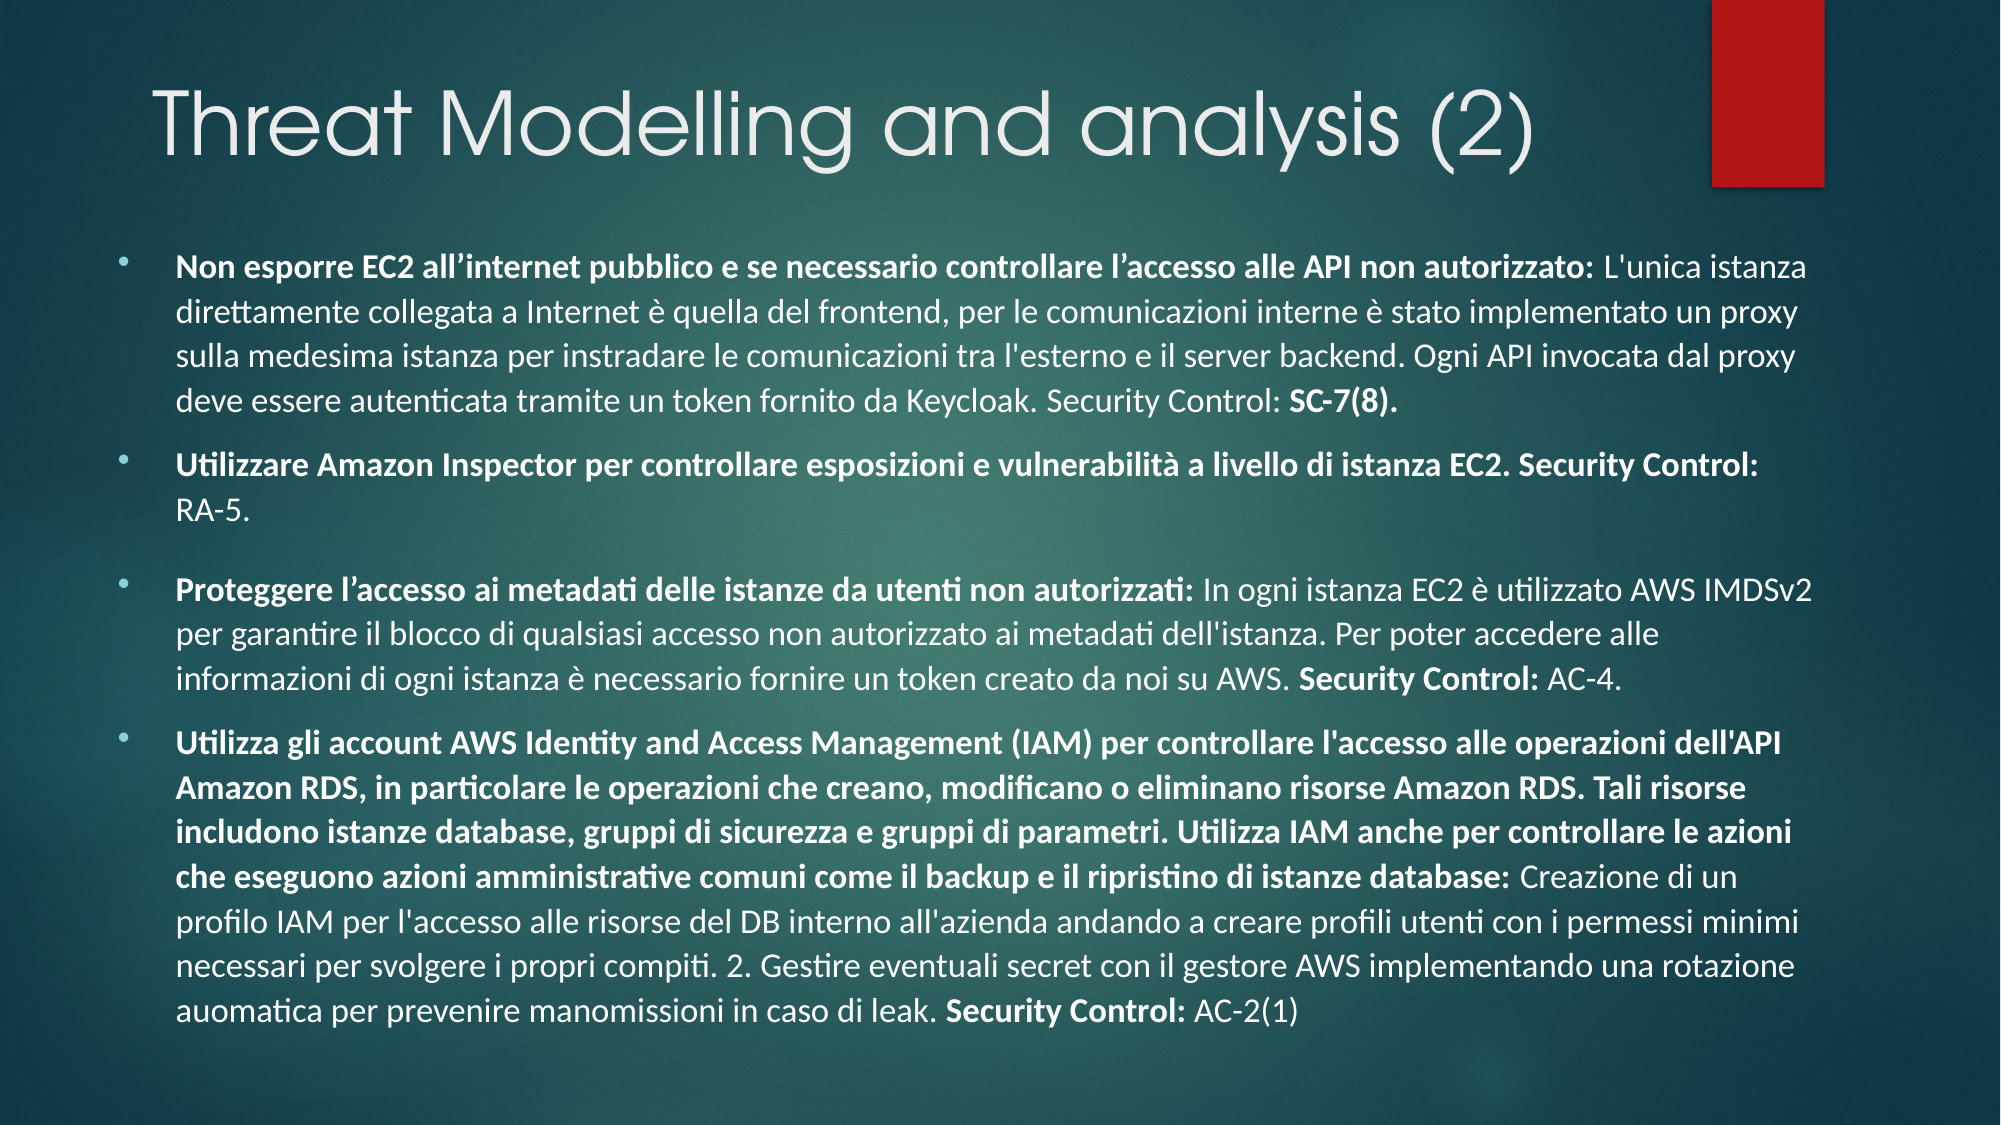

# Threat Modelling and analysis (2)
Non esporre EC2 all’internet pubblico e se necessario controllare l’accesso alle API non autorizzato: L'unica istanza direttamente collegata a Internet è quella del frontend, per le comunicazioni interne è stato implementato un proxy sulla medesima istanza per instradare le comunicazioni tra l'esterno e il server backend. Ogni API invocata dal proxy deve essere autenticata tramite un token fornito da Keycloak. Security Control: SC-7(8).
Utilizzare Amazon Inspector per controllare esposizioni e vulnerabilità a livello di istanza EC2. Security Control: RA-5.
Proteggere l’accesso ai metadati delle istanze da utenti non autorizzati: In ogni istanza EC2 è utilizzato AWS IMDSv2 per garantire il blocco di qualsiasi accesso non autorizzato ai metadati dell'istanza. Per poter accedere alle informazioni di ogni istanza è necessario fornire un token creato da noi su AWS. Security Control: AC-4.
Utilizza gli account AWS Identity and Access Management (IAM) per controllare l'accesso alle operazioni dell'API Amazon RDS, in particolare le operazioni che creano, modificano o eliminano risorse Amazon RDS. Tali risorse includono istanze database, gruppi di sicurezza e gruppi di parametri. Utilizza IAM anche per controllare le azioni che eseguono azioni amministrative comuni come il backup e il ripristino di istanze database: Creazione di un profilo IAM per l'accesso alle risorse del DB interno all'azienda andando a creare profili utenti con i permessi minimi necessari per svolgere i propri compiti. 2. Gestire eventuali secret con il gestore AWS implementando una rotazione auomatica per prevenire manomissioni in caso di leak. Security Control: AC-2(1)